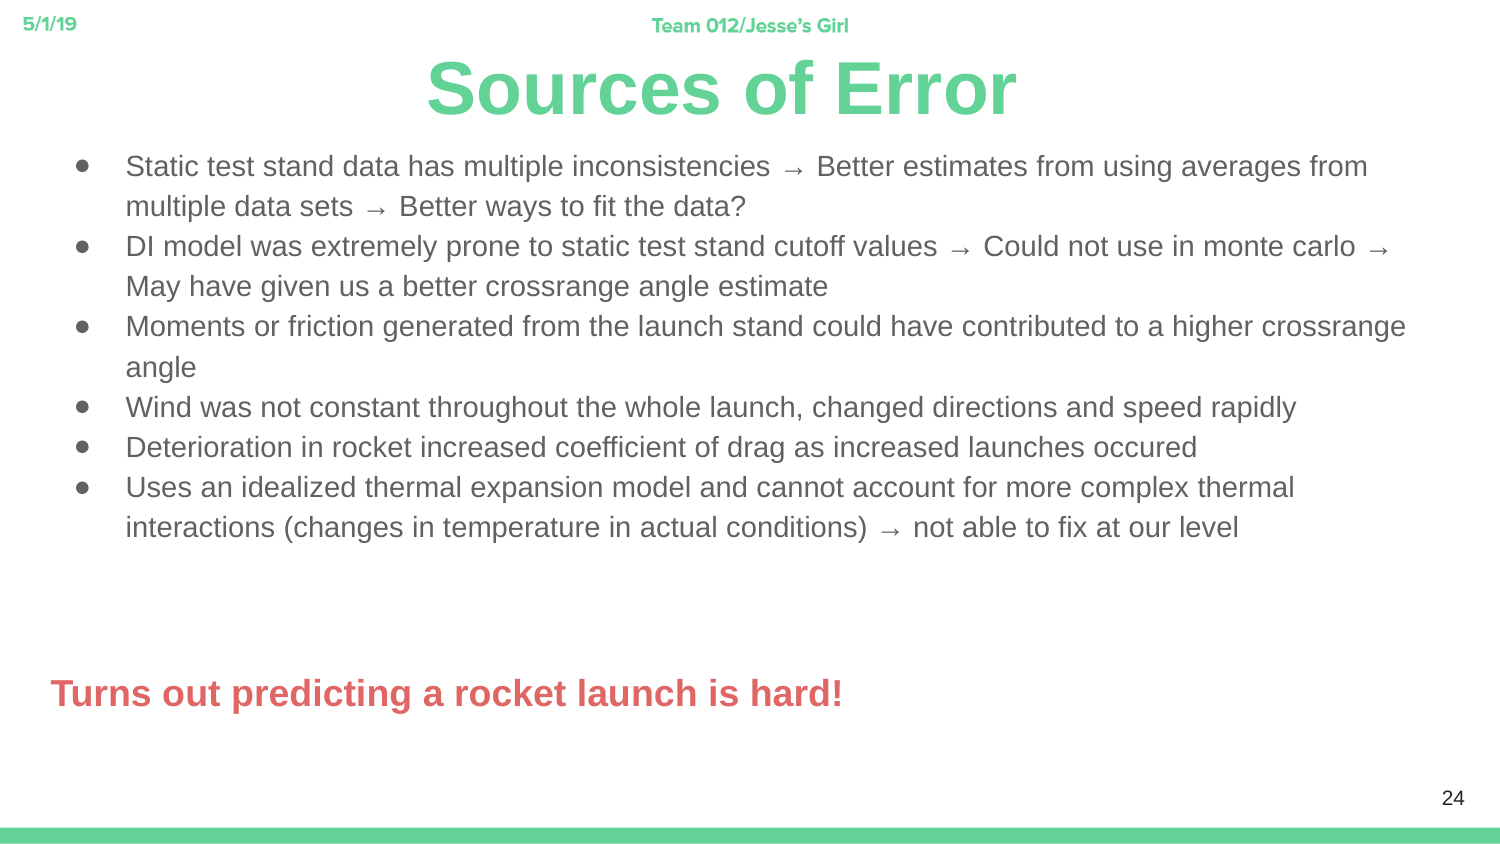

# Sources of Error
Static test stand data has multiple inconsistencies → Better estimates from using averages from multiple data sets → Better ways to fit the data?
DI model was extremely prone to static test stand cutoff values → Could not use in monte carlo → May have given us a better crossrange angle estimate
Moments or friction generated from the launch stand could have contributed to a higher crossrange angle
Wind was not constant throughout the whole launch, changed directions and speed rapidly
Deterioration in rocket increased coefficient of drag as increased launches occured
Uses an idealized thermal expansion model and cannot account for more complex thermal interactions (changes in temperature in actual conditions) → not able to fix at our level

Turns out predicting a rocket launch is hard!
24